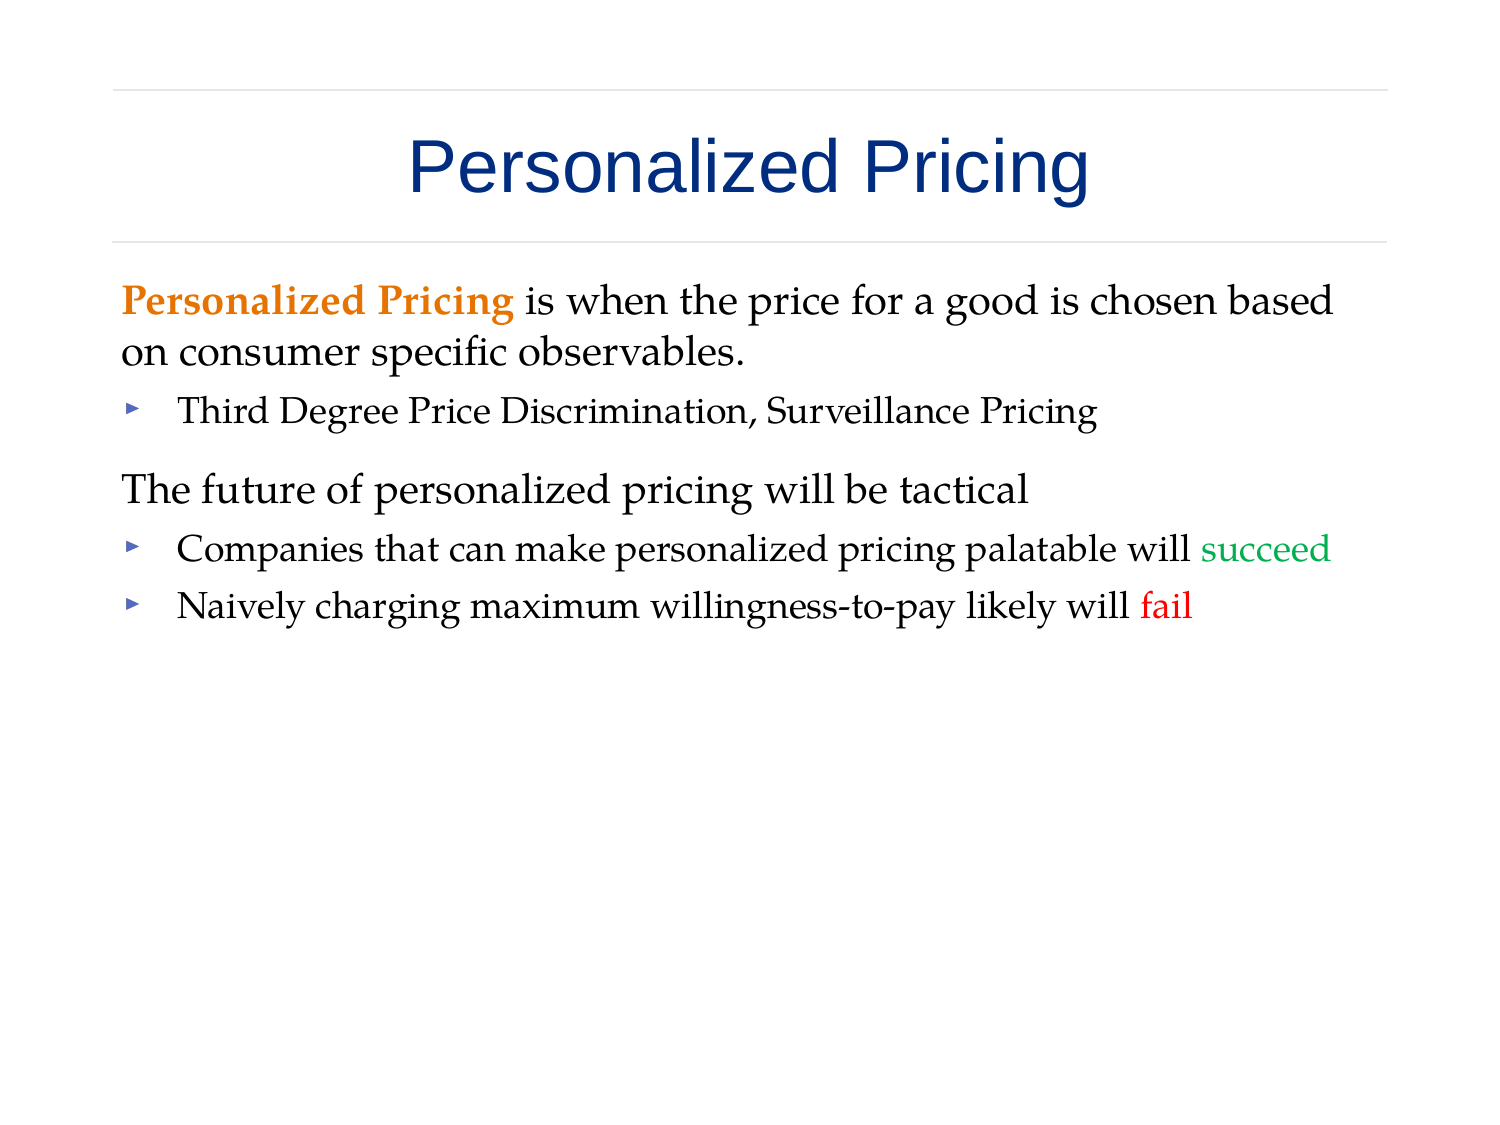

# Personalized Pricing
Personalized Pricing is when the price for a good is chosen based on consumer specific observables.
Third Degree Price Discrimination, Surveillance Pricing

The future of personalized pricing will be tactical
Companies that can make personalized pricing palatable will succeed
Naively charging maximum willingness-to-pay likely will fail